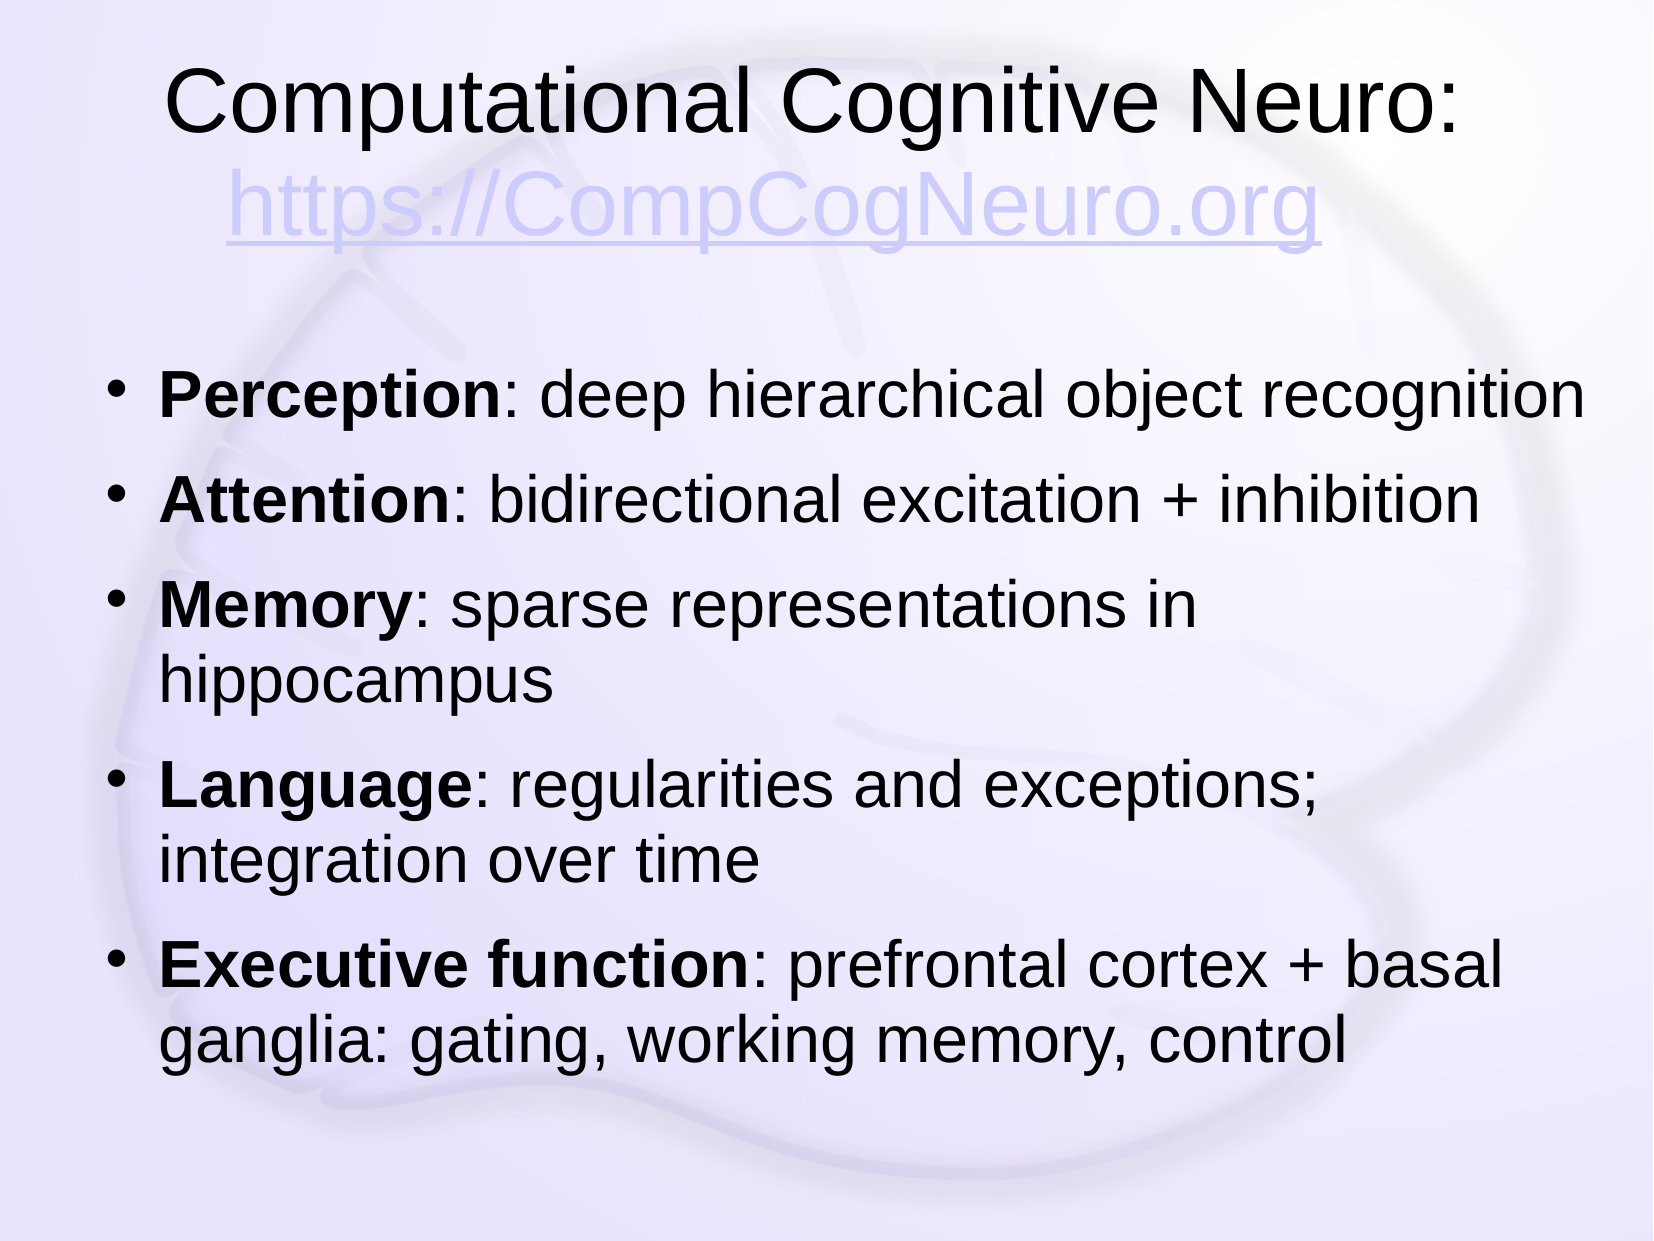

# Computational Cognitive Neuro: https://CompCogNeuro.org
Perception: deep hierarchical object recognition
Attention: bidirectional excitation + inhibition
Memory: sparse representations in hippocampus
Language: regularities and exceptions; integration over time
Executive function: prefrontal cortex + basal ganglia: gating, working memory, control